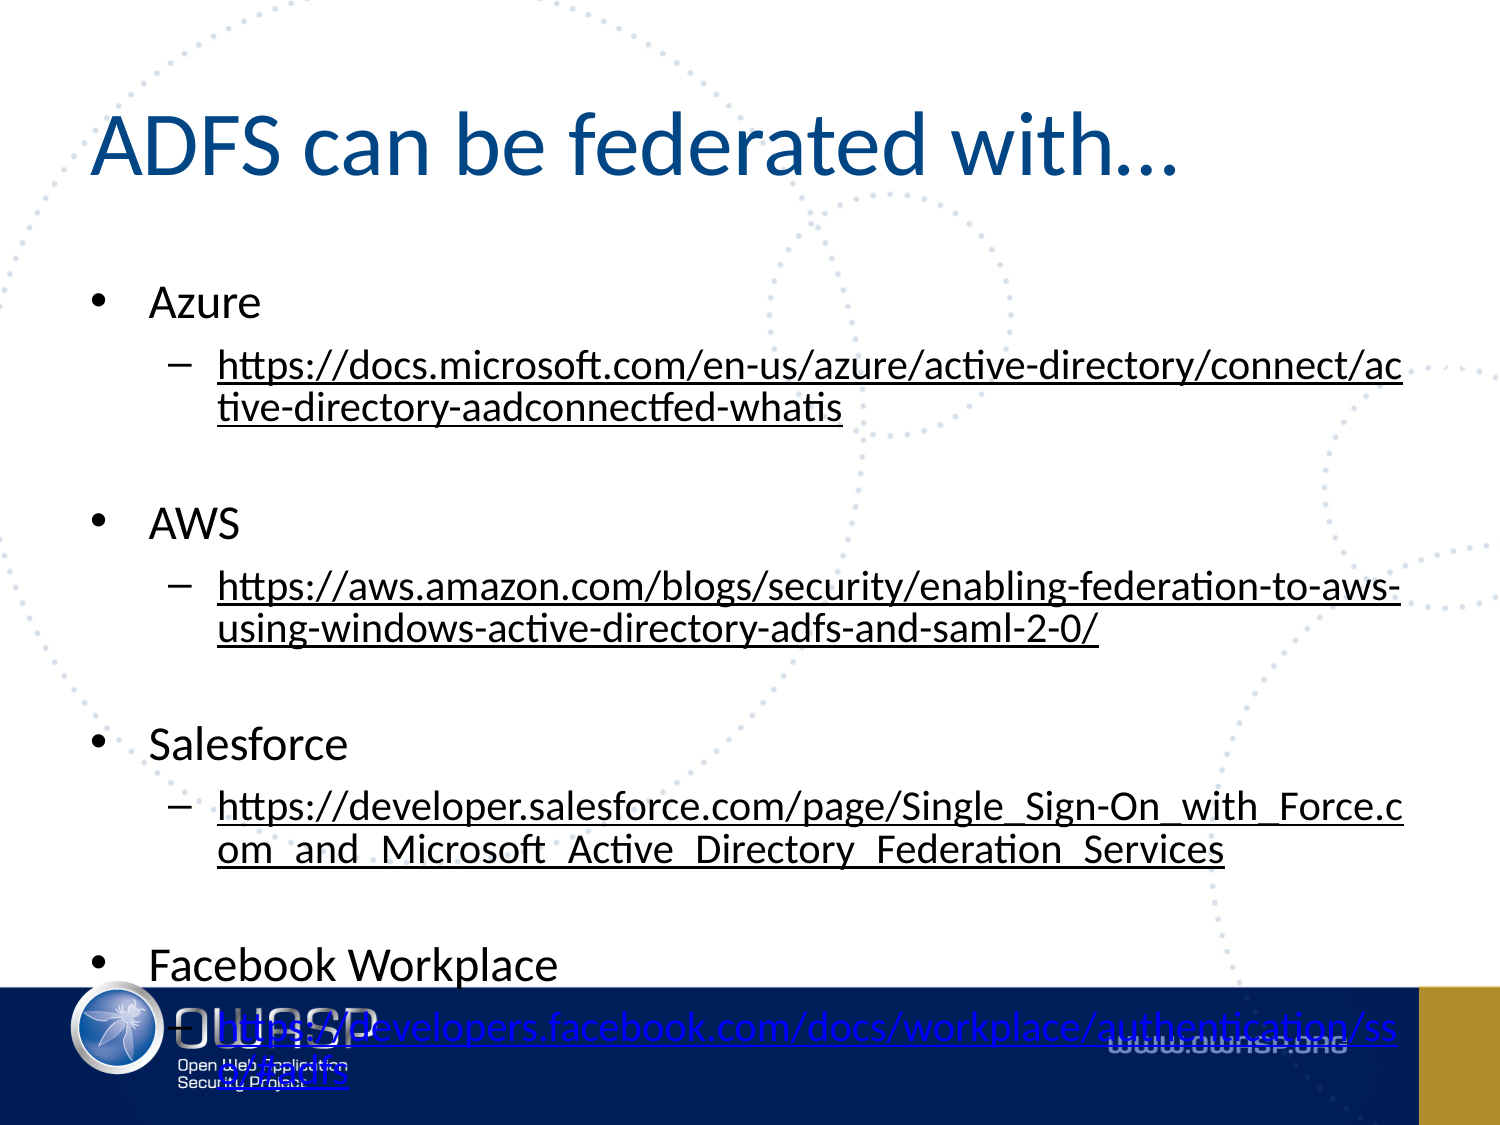

# ADFS can be federated with…
Azure
https://docs.microsoft.com/en-us/azure/active-directory/connect/active-directory-aadconnectfed-whatis
AWS
https://aws.amazon.com/blogs/security/enabling-federation-to-aws-using-windows-active-directory-adfs-and-saml-2-0/
Salesforce
https://developer.salesforce.com/page/Single_Sign-On_with_Force.com_and_Microsoft_Active_Directory_Federation_Services
Facebook Workplace
https://developers.facebook.com/docs/workplace/authentication/sso/#adfs